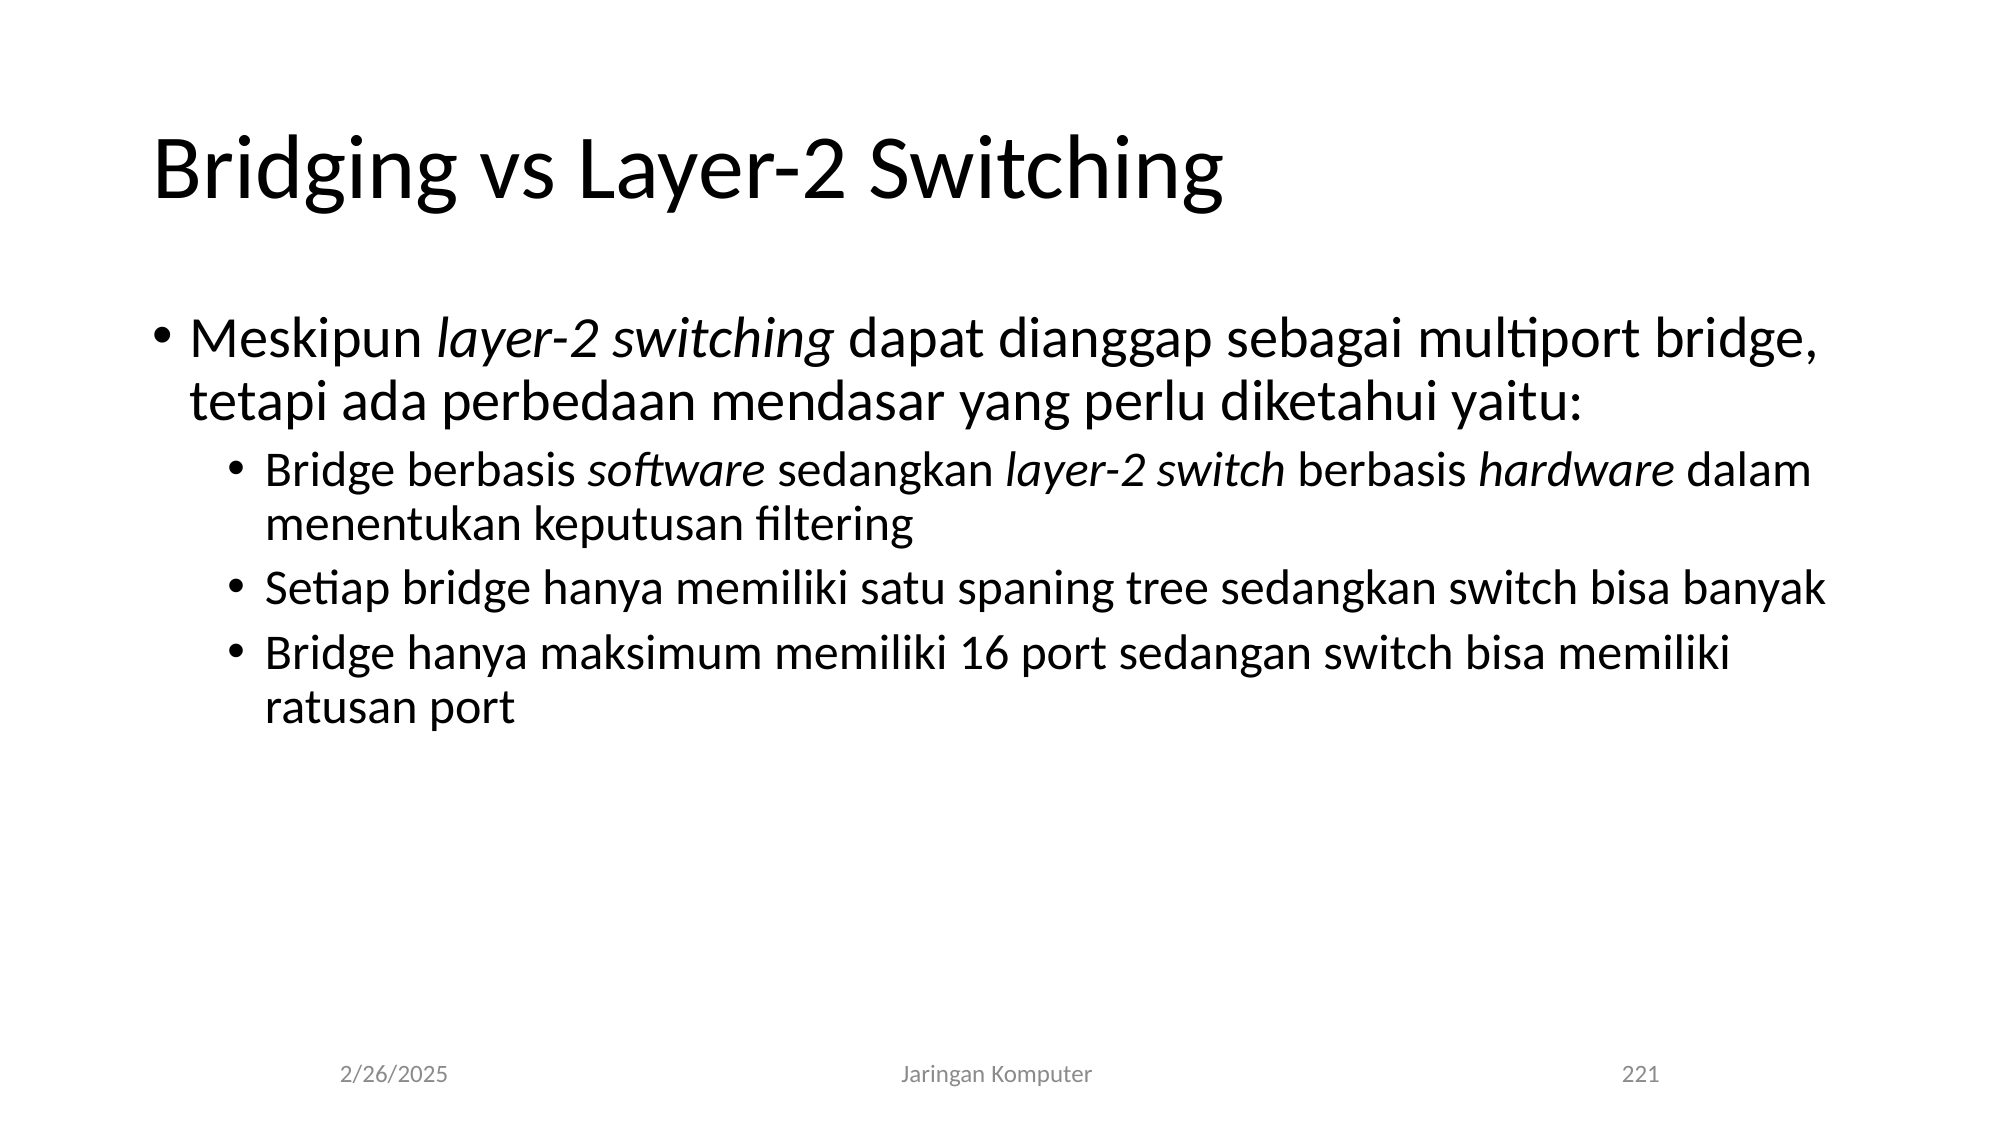

# Bridging vs Layer-2 Switching
Meskipun layer-2 switching dapat dianggap sebagai multiport bridge, tetapi ada perbedaan mendasar yang perlu diketahui yaitu:
Bridge berbasis software sedangkan layer-2 switch berbasis hardware dalam menentukan keputusan filtering
Setiap bridge hanya memiliki satu spaning tree sedangkan switch bisa banyak
Bridge hanya maksimum memiliki 16 port sedangan switch bisa memiliki ratusan port

2/26/2025
Jaringan Komputer
221